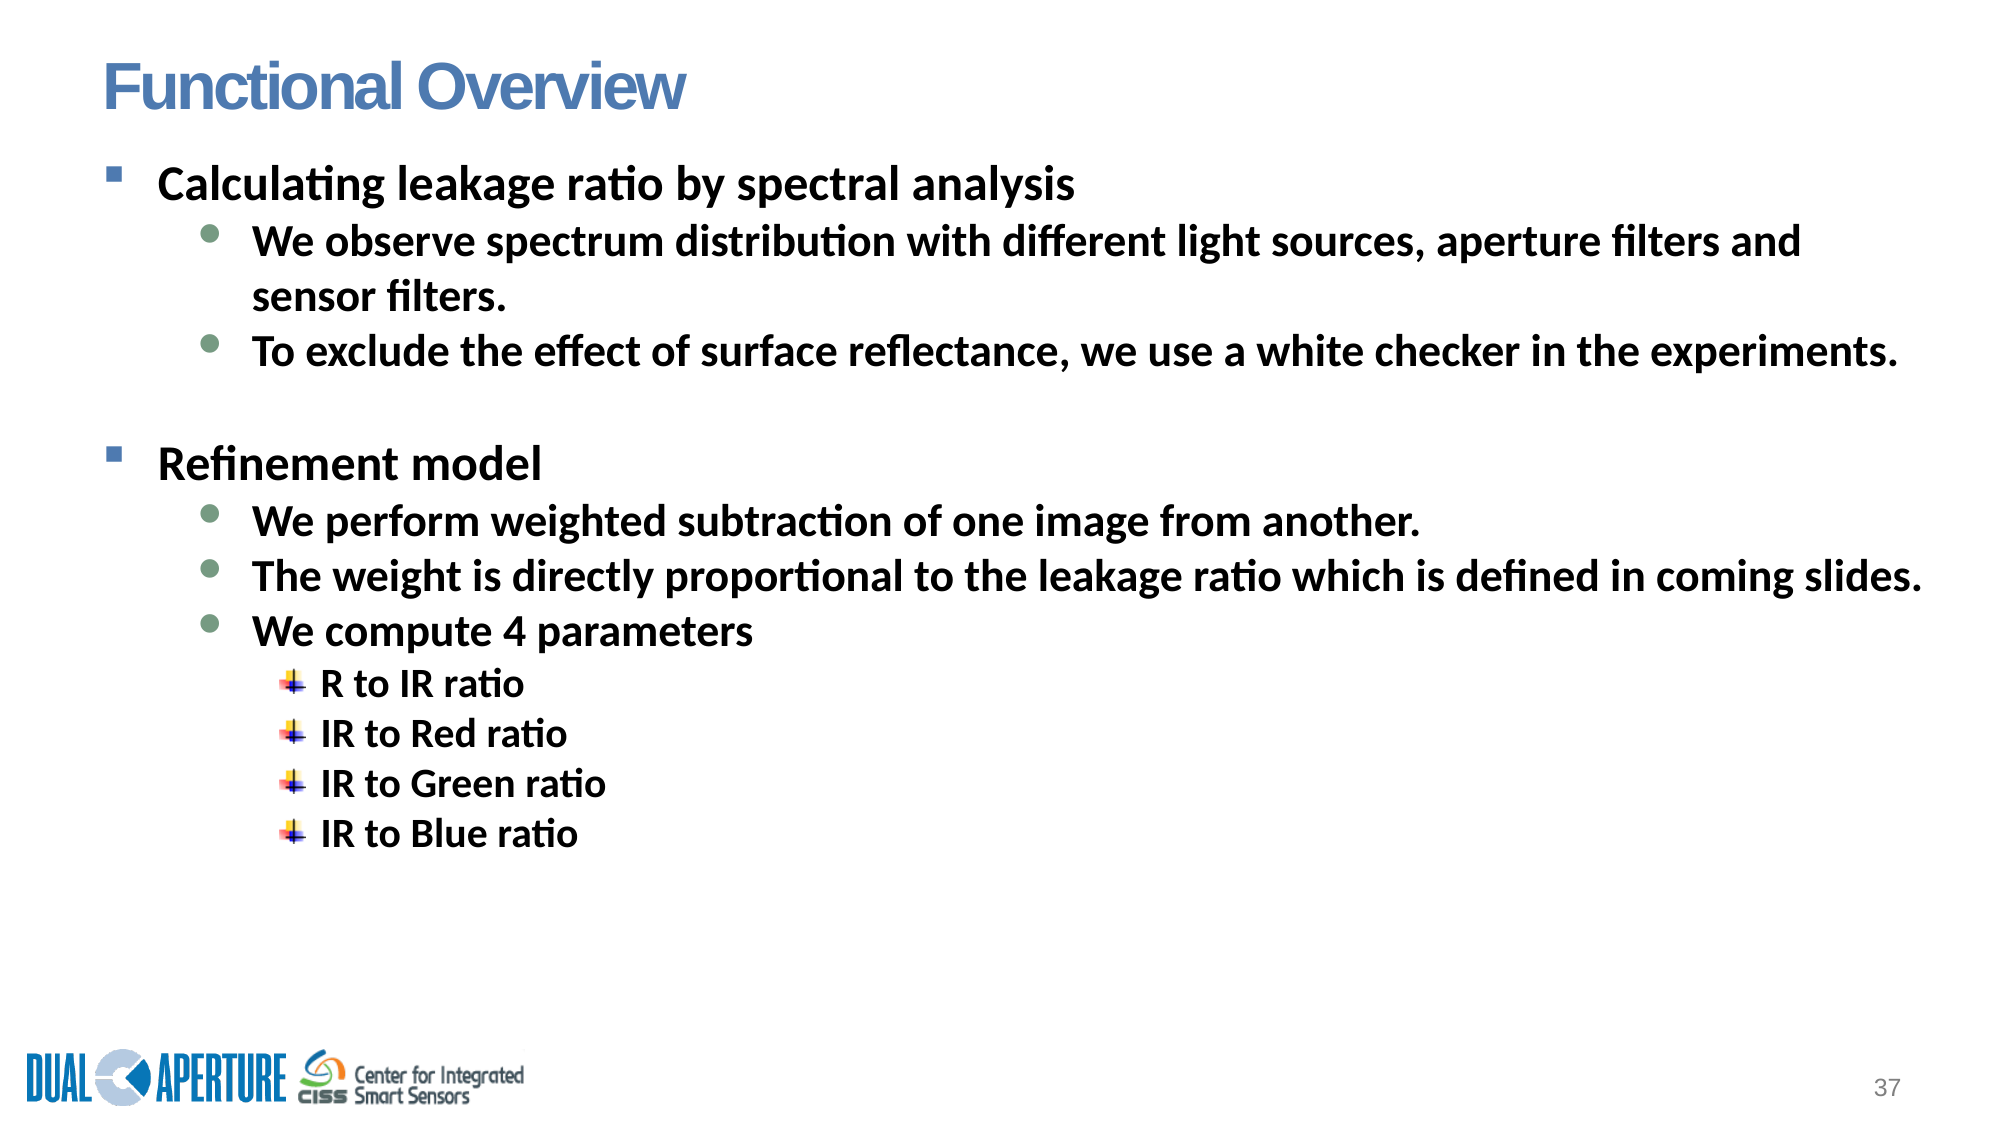

# Functional Overview
Calculating leakage ratio by spectral analysis
We observe spectrum distribution with different light sources, aperture filters and sensor filters.
To exclude the effect of surface reflectance, we use a white checker in the experiments.

Refinement model
We perform weighted subtraction of one image from another.
The weight is directly proportional to the leakage ratio which is defined in coming slides.
We compute 4 parameters
R to IR ratio
IR to Red ratio
IR to Green ratio
IR to Blue ratio

37